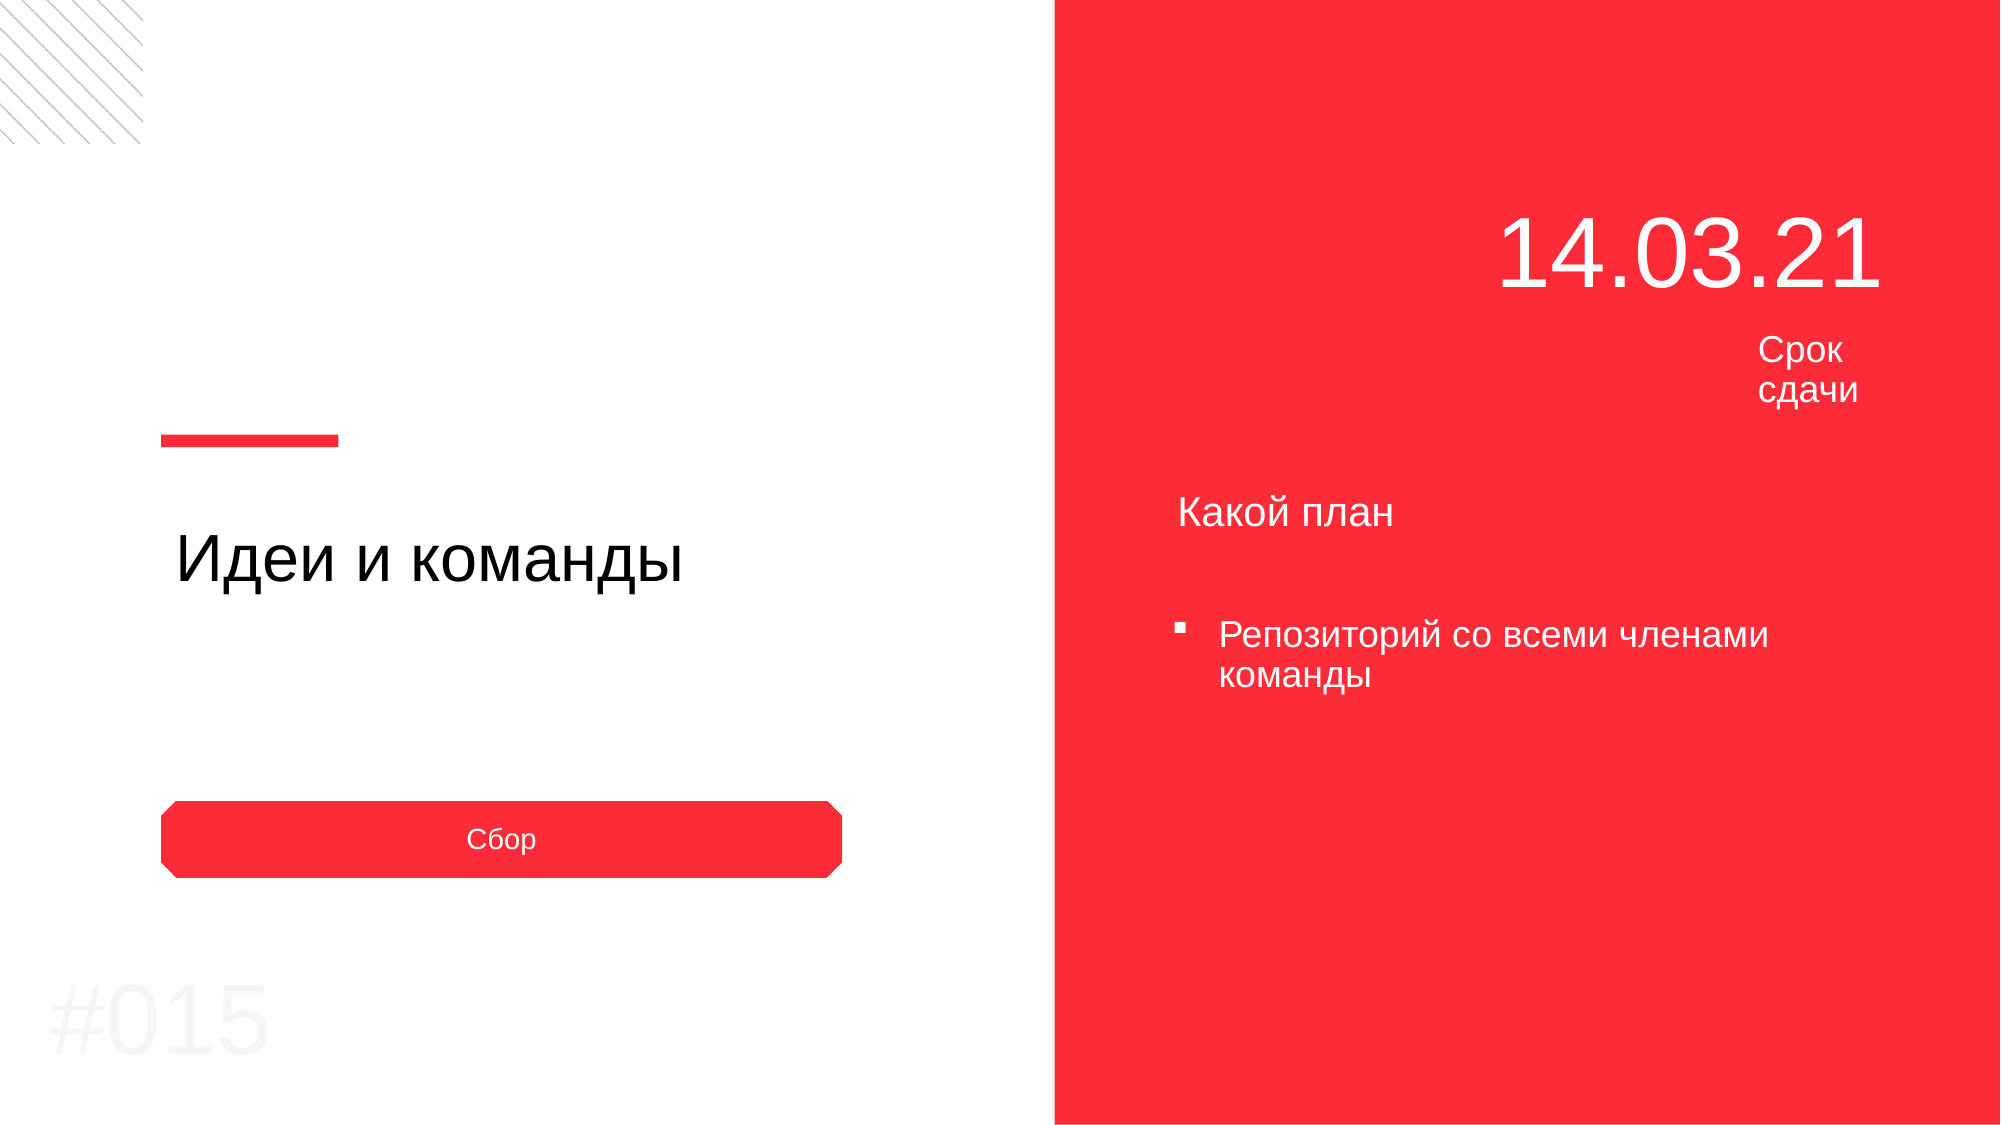

14.03.21
Баллов
за задание
Срок
сдачи
Какой план
Идеи и команды
Репозиторий со всеми членами команды
Сбор
#015